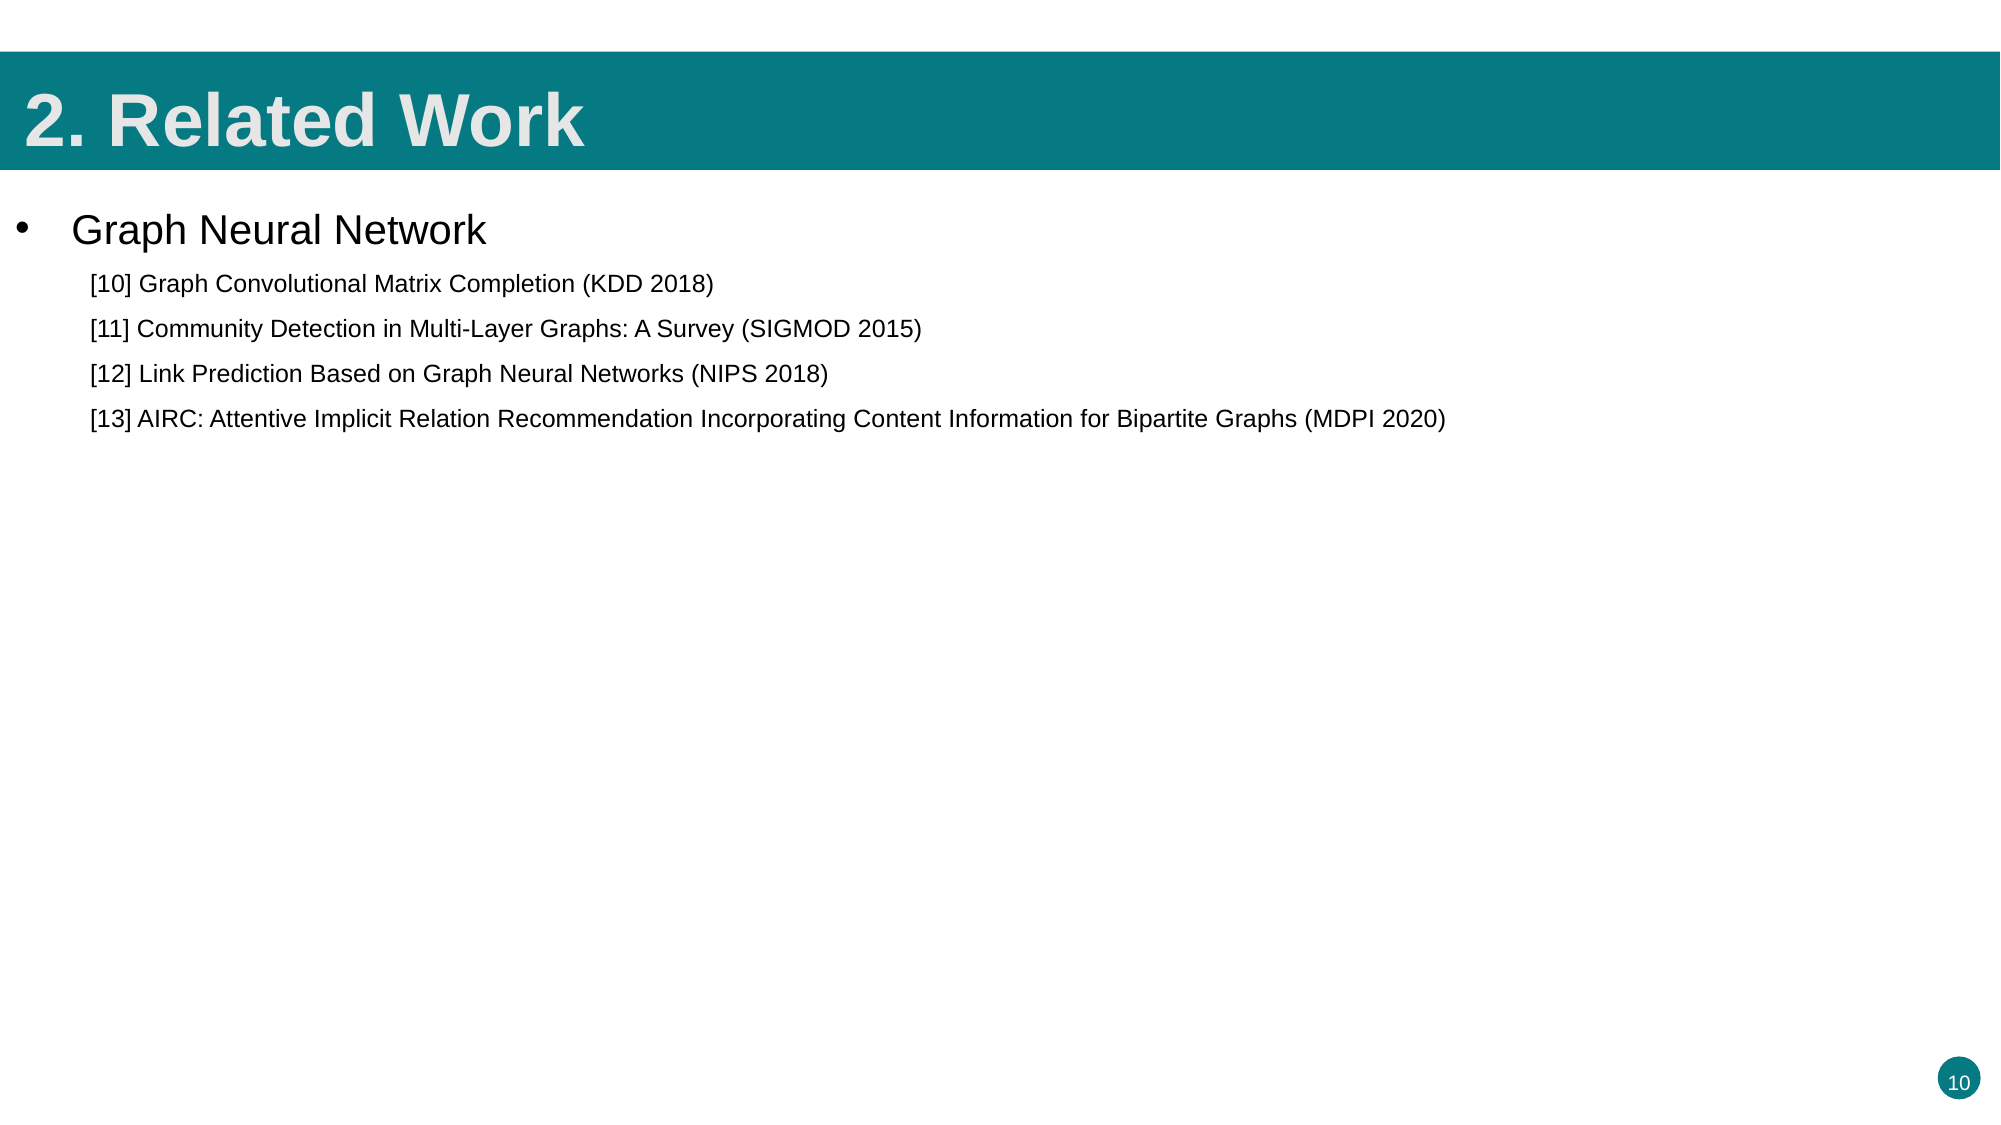

2. Related Work

Graph Neural Network
[10] Graph Convolutional Matrix Completion (KDD 2018)
[11] Community Detection in Multi-Layer Graphs: A Survey (SIGMOD 2015)
[12] Link Prediction Based on Graph Neural Networks (NIPS 2018)
[13] AIRC: Attentive Implicit Relation Recommendation Incorporating Content Information for Bipartite Graphs (MDPI 2020)